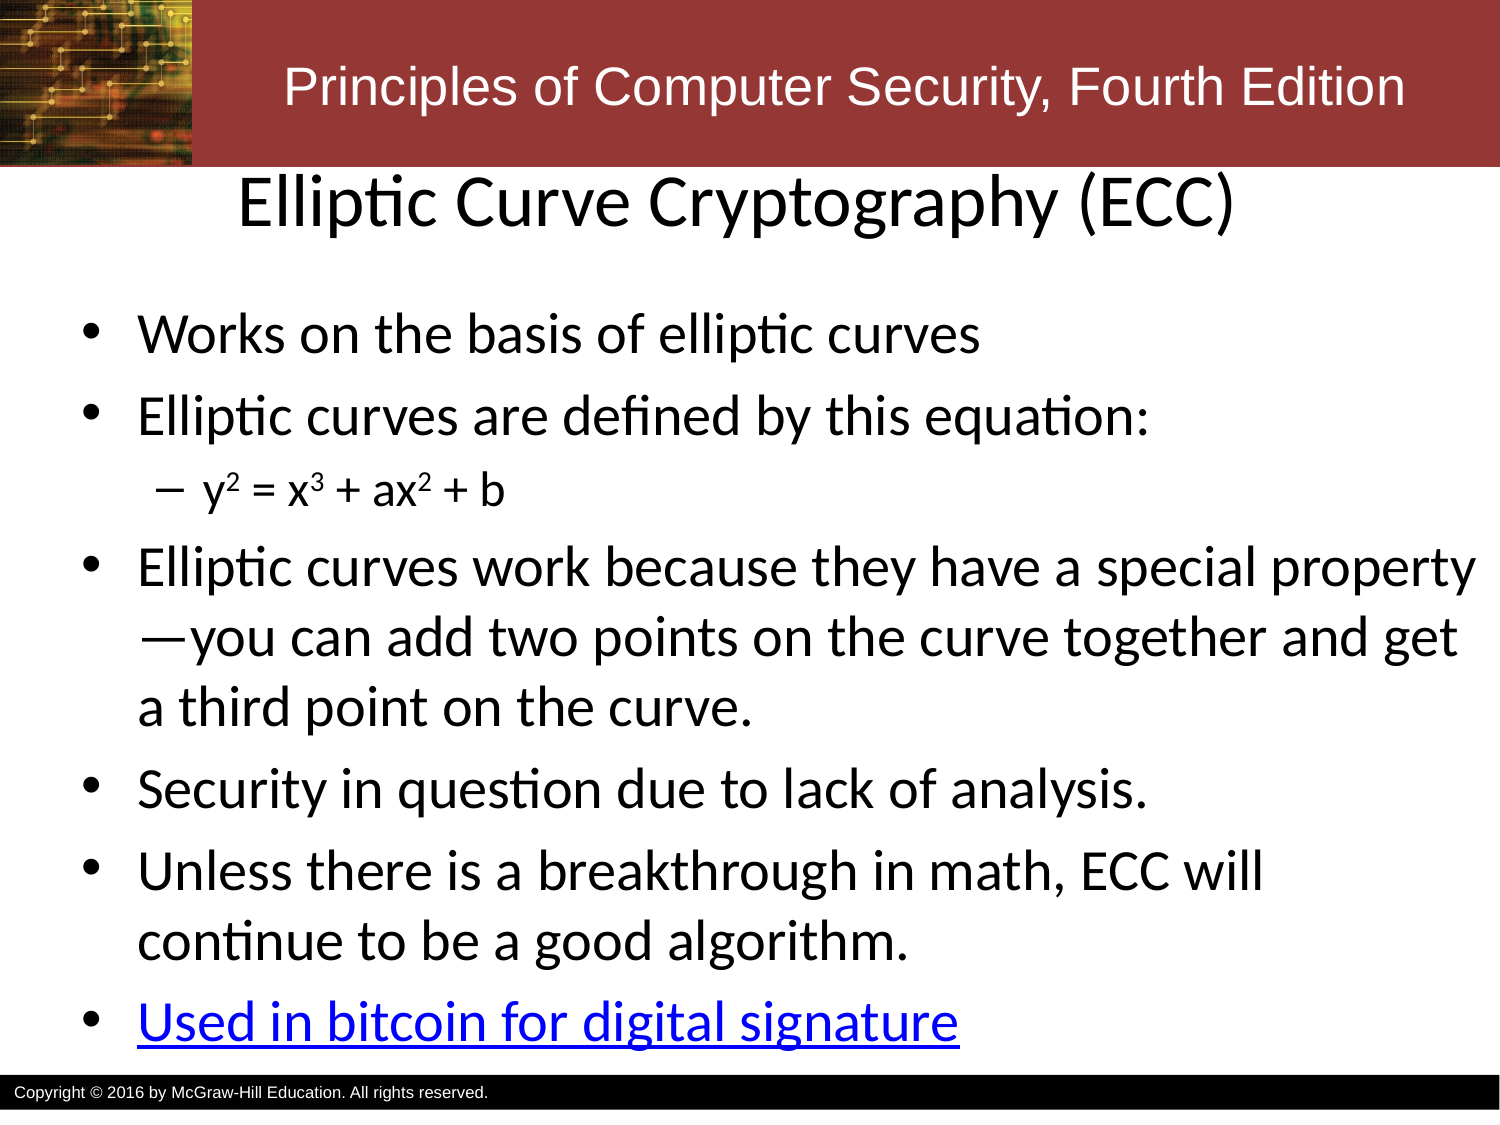

# Elliptic Curve Cryptography (ECC)
Works on the basis of elliptic curves
Elliptic curves are defined by this equation:
y2 = x3 + ax2 + b
Elliptic curves work because they have a special property—you can add two points on the curve together and get a third point on the curve.
Security in question due to lack of analysis.
Unless there is a breakthrough in math, ECC will continue to be a good algorithm.
Used in bitcoin for digital signature